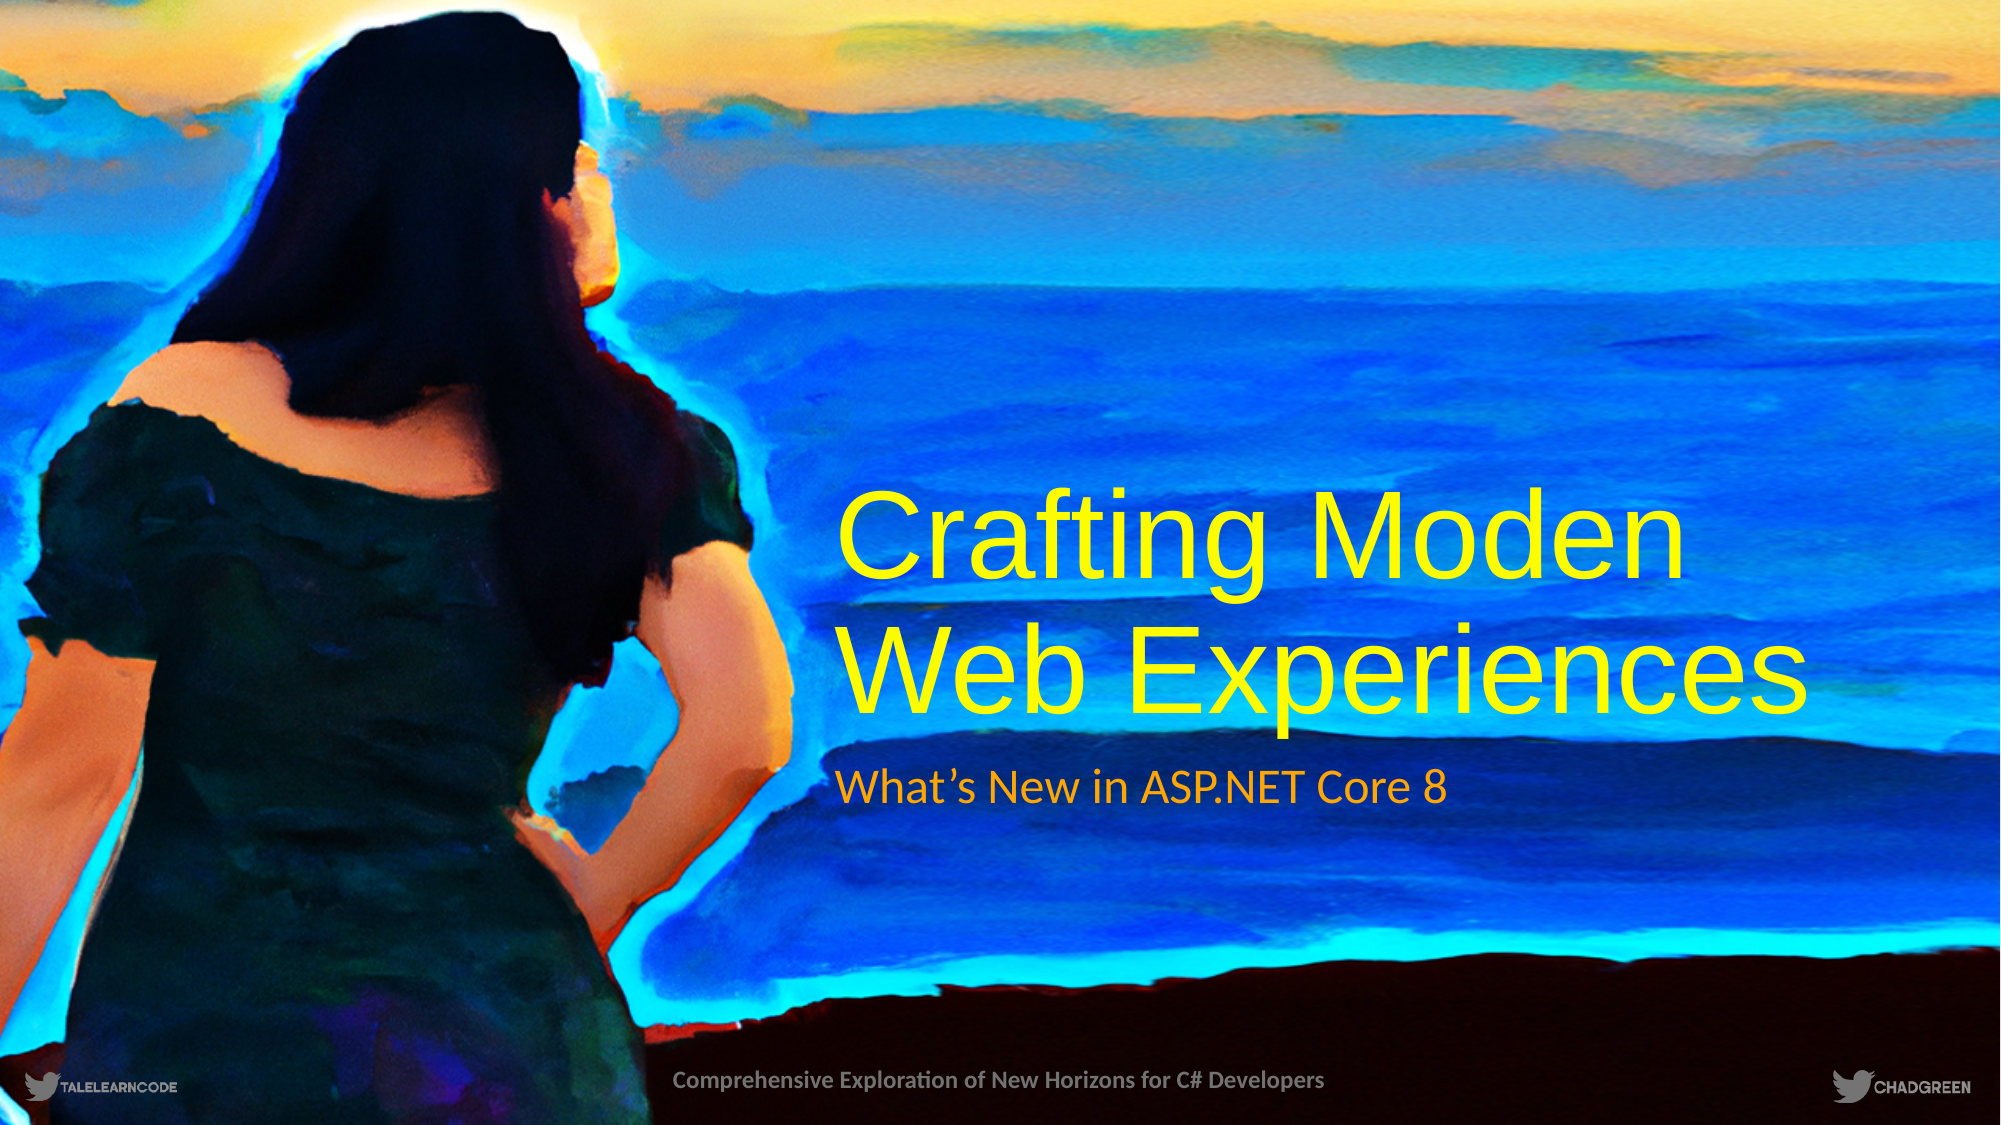

# Crafting Moden Web Experiences
What’s New in ASP.NET Core 8